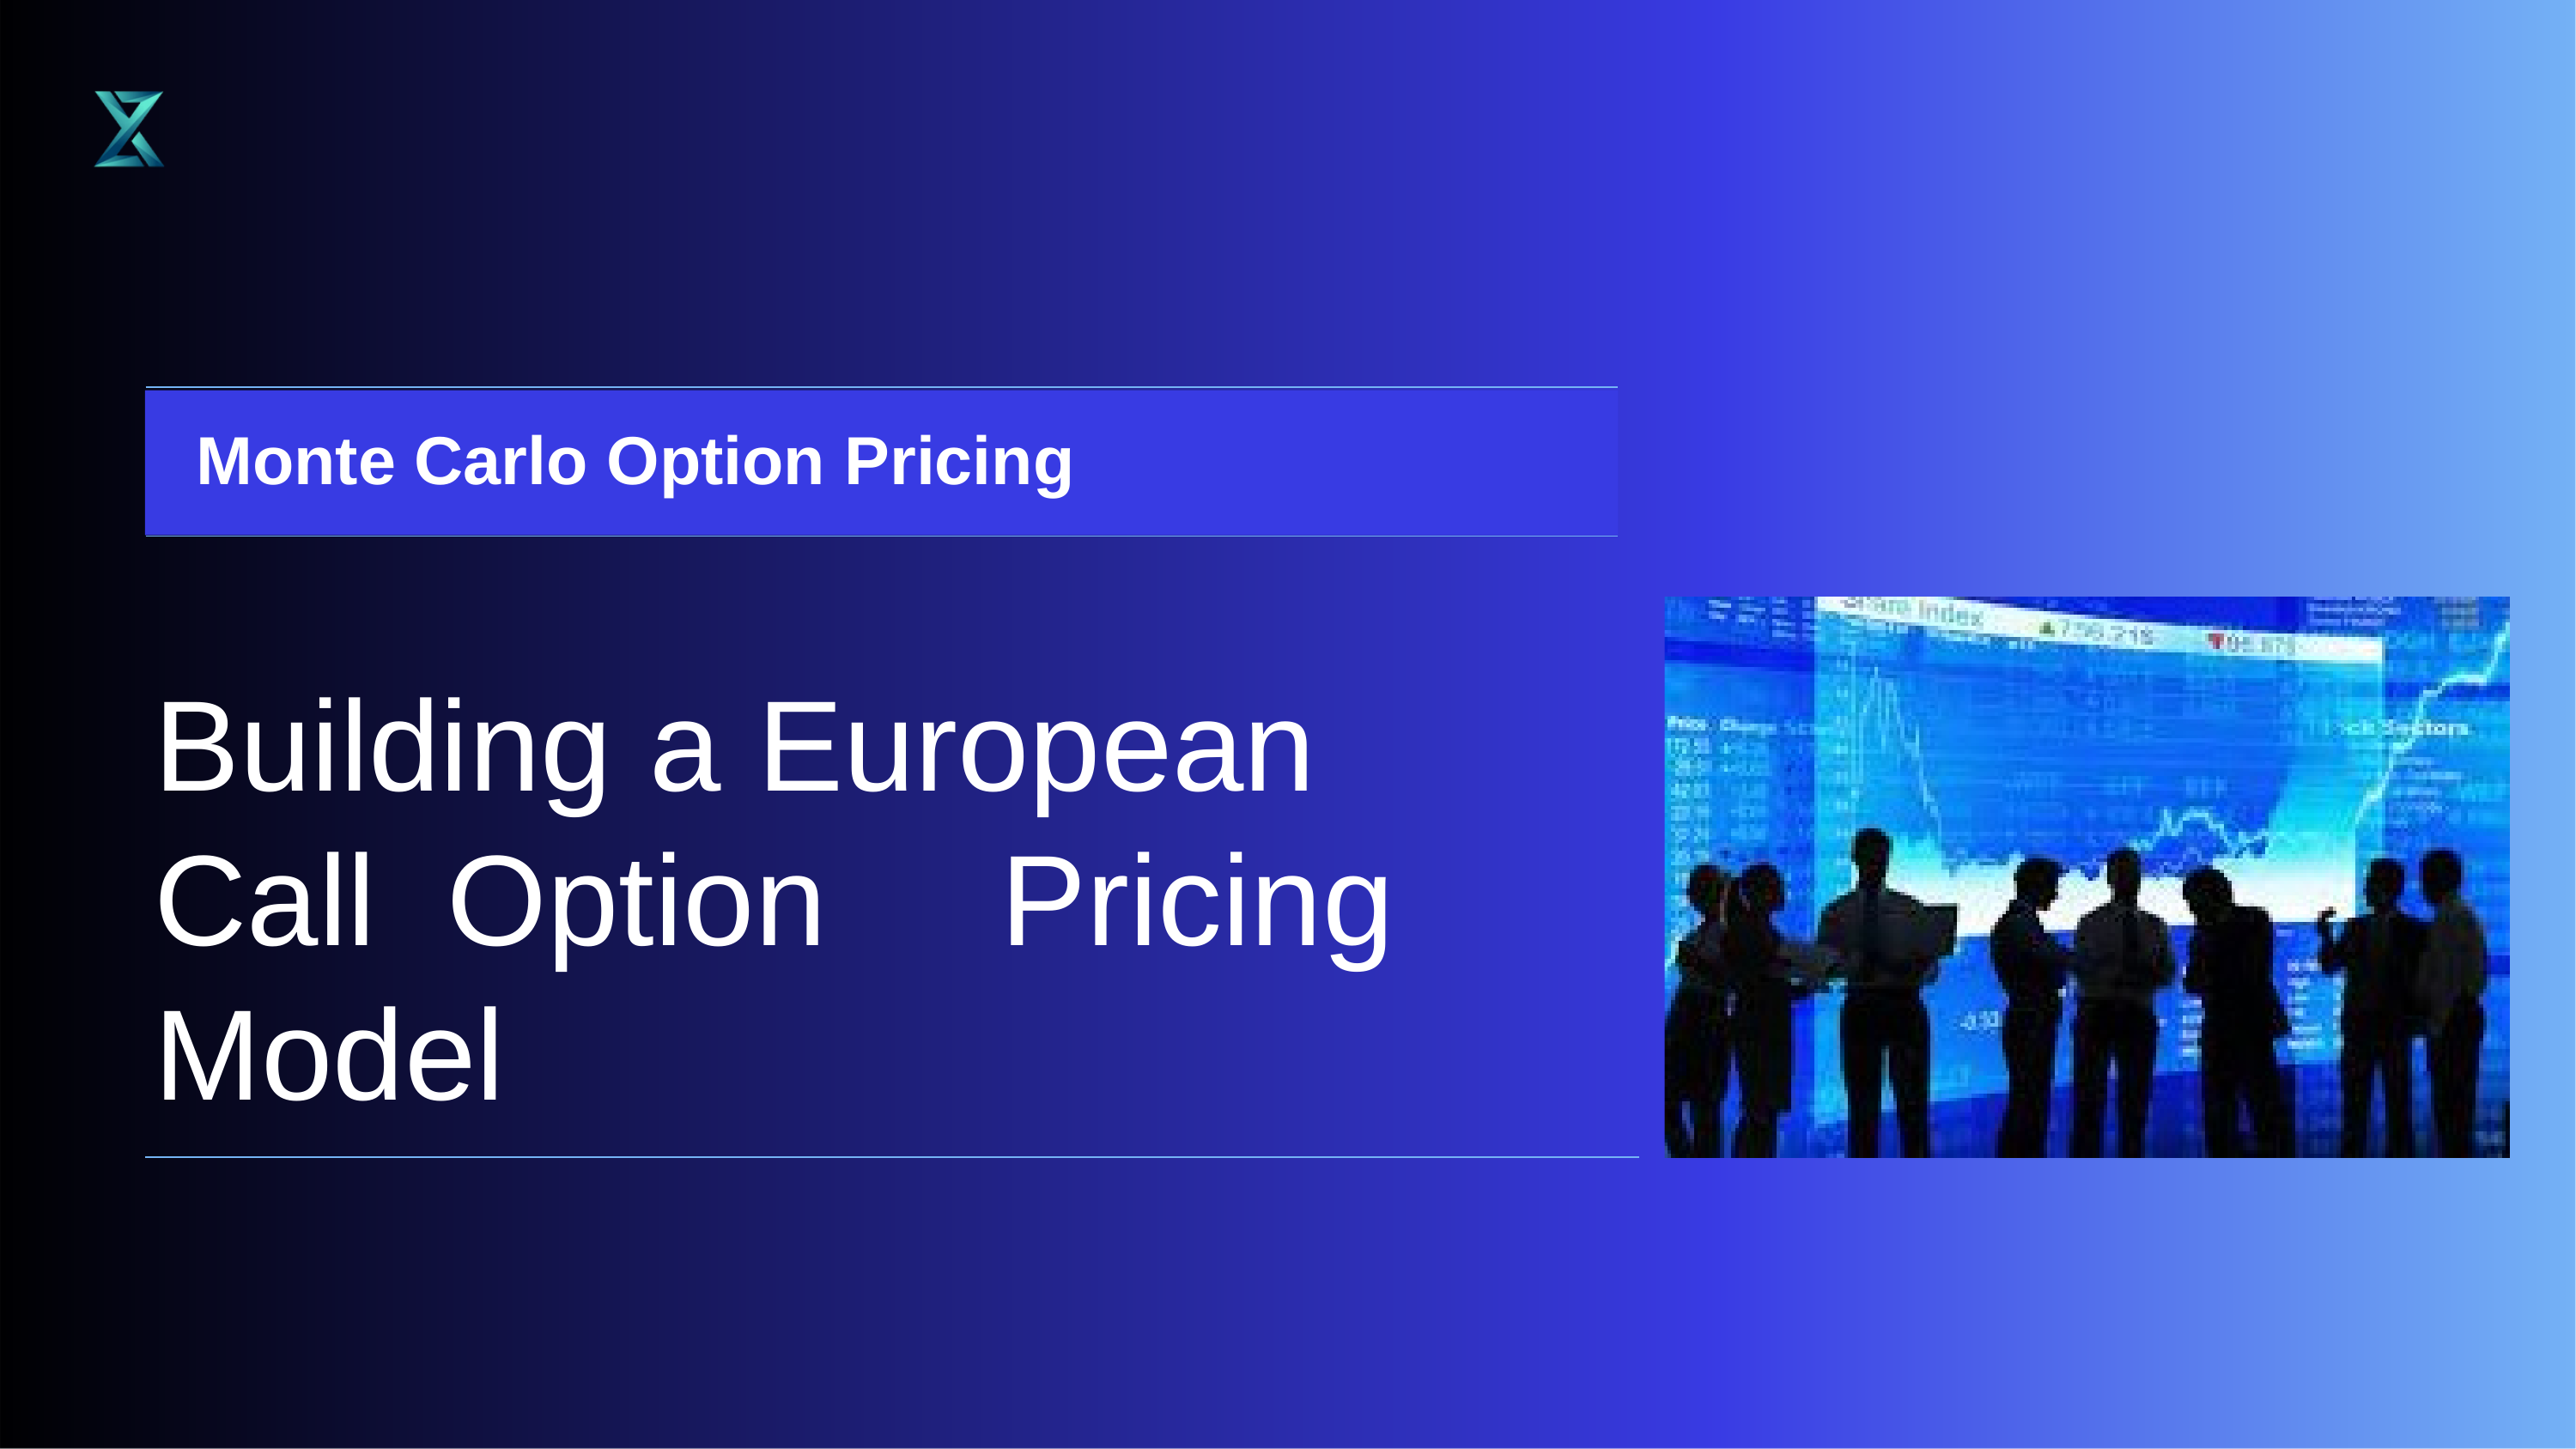

Monte Carlo Option Pricing

Building	a	European	Call  Option	Pricing	Model